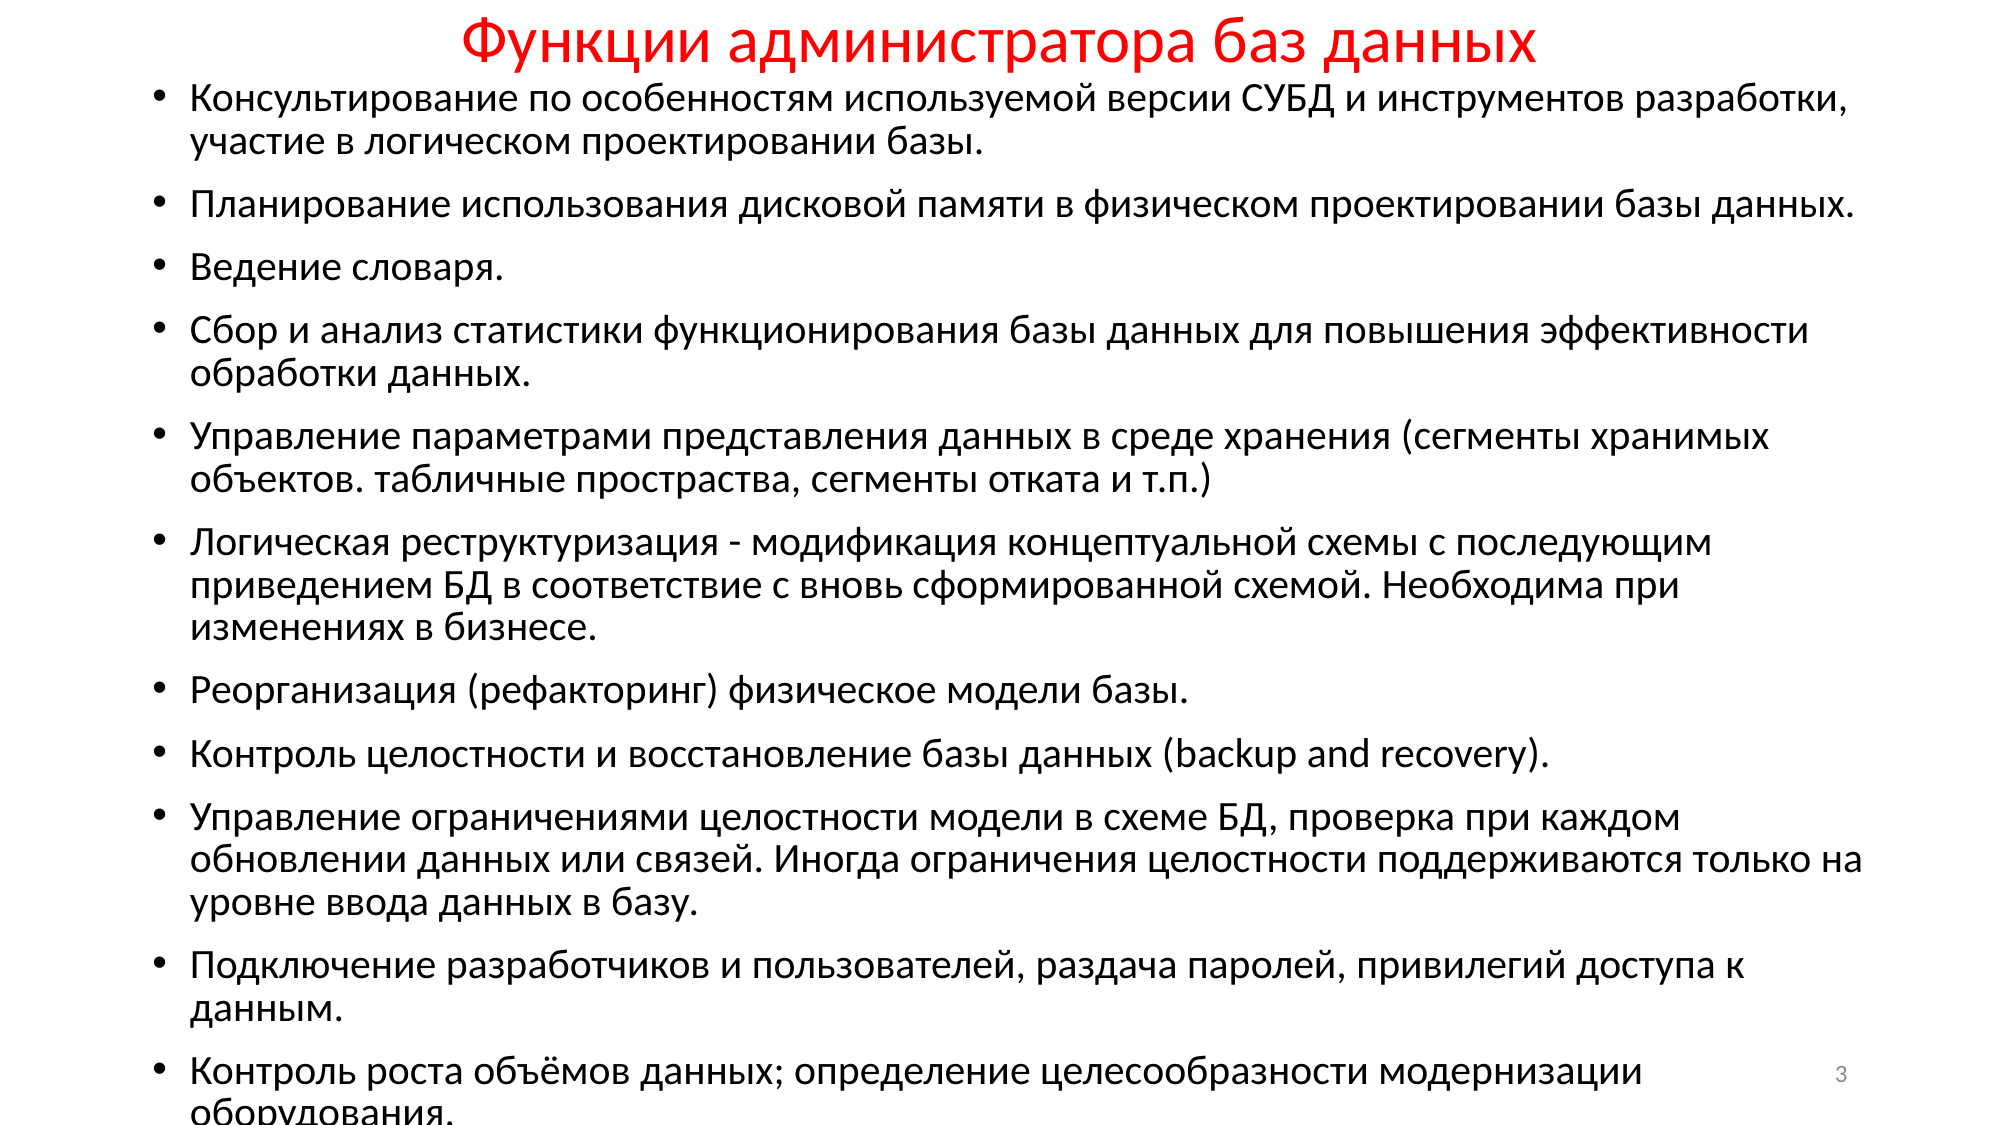

# Функции администратора баз данных
Консультирование по особенностям используемой версии СУБД и инструментов разработки, участие в логическом проектировании базы.
Планирование использования дисковой памяти в физическом проектировании базы данных.
Ведение словаря.
Сбор и анализ статистики функционирования базы данных для повышения эффективности  обработки данных.
Управление параметрами представления данных в среде хранения (сегменты хранимых объектов. табличные простраства, сегменты отката и т.п.)
Логическая реструктуризация - модификация концептуальной схемы с последующим приведением БД в соответствие с вновь сформированной схемой. Необходима при изменениях в бизнесе.
Реорганизация (рефакторинг) физическое модели базы.
Контроль целостности и восстановление базы данных (backup and recovery).
Управление ограничениями целостности модели в схеме БД, проверка при каждом обновлении данных или связей. Иногда ограничения целостности поддерживаются только на уровне ввода данных в базу.
Подключение разработчиков и пользователей, раздача паролей, привилегий доступа к  данным.
Контроль роста объёмов данных; определение целесообразности модернизации оборудования.
Конвертирование данных.
Управление аудитом.
Работа с серверами приложений.
3